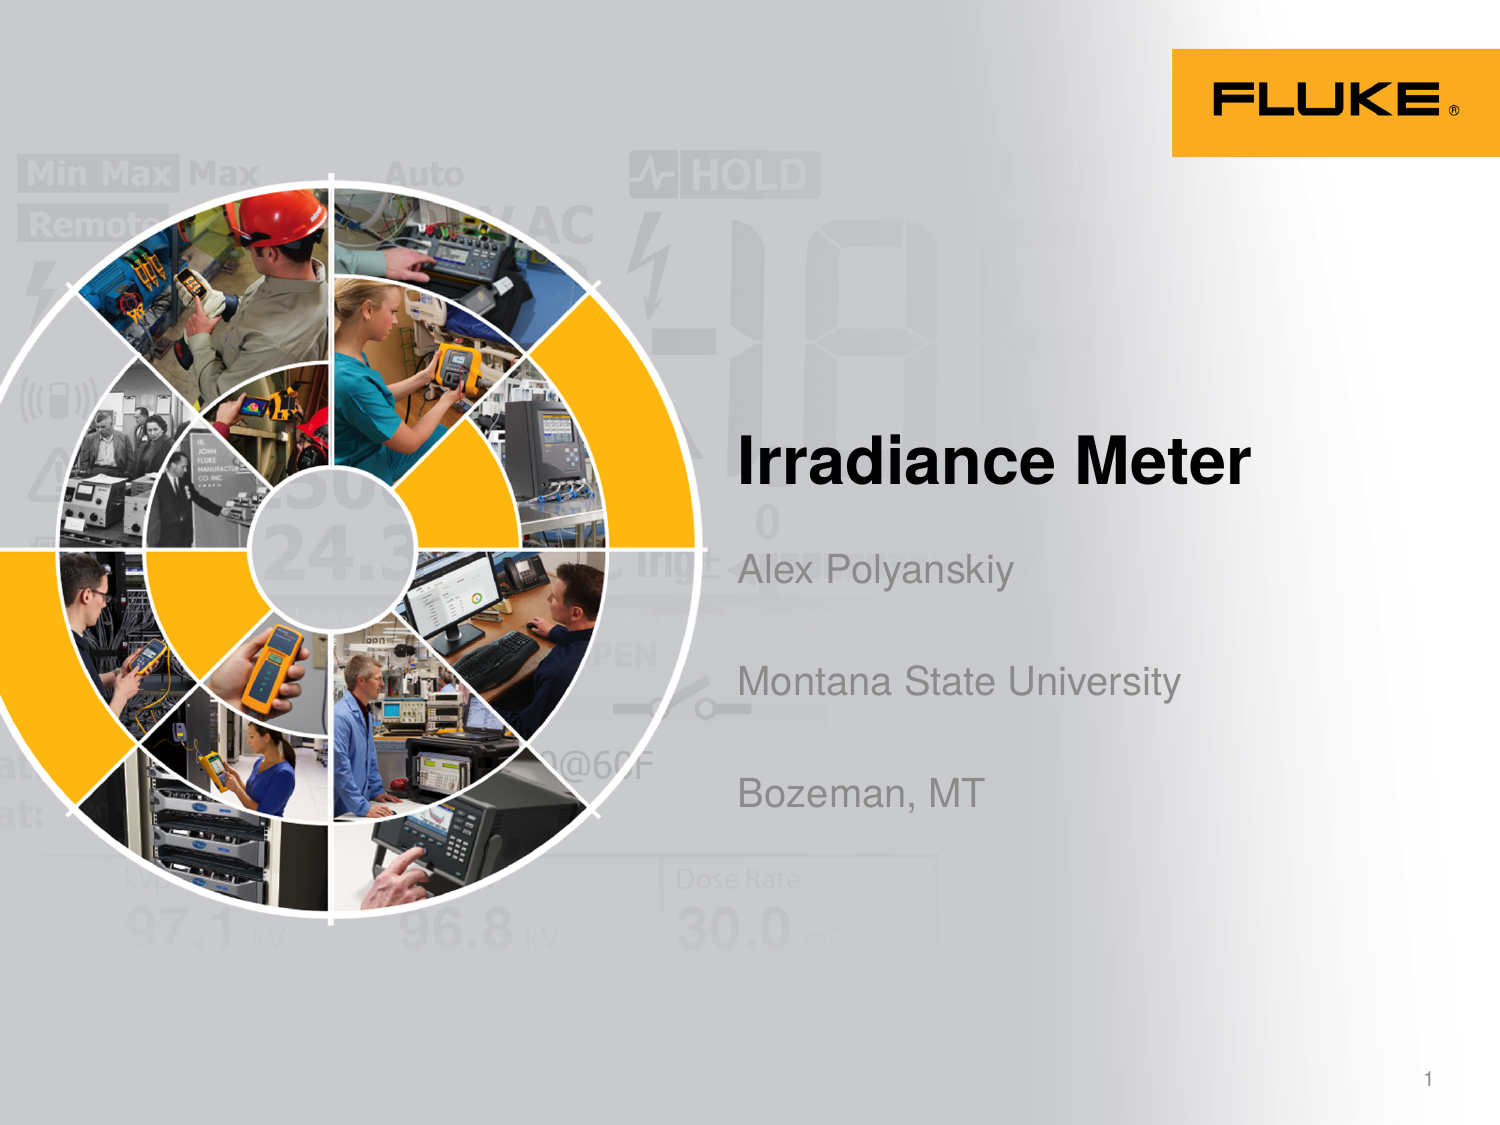

# Irradiance Meter
Alex Polyanskiy

Montana State University

Bozeman, MT
1